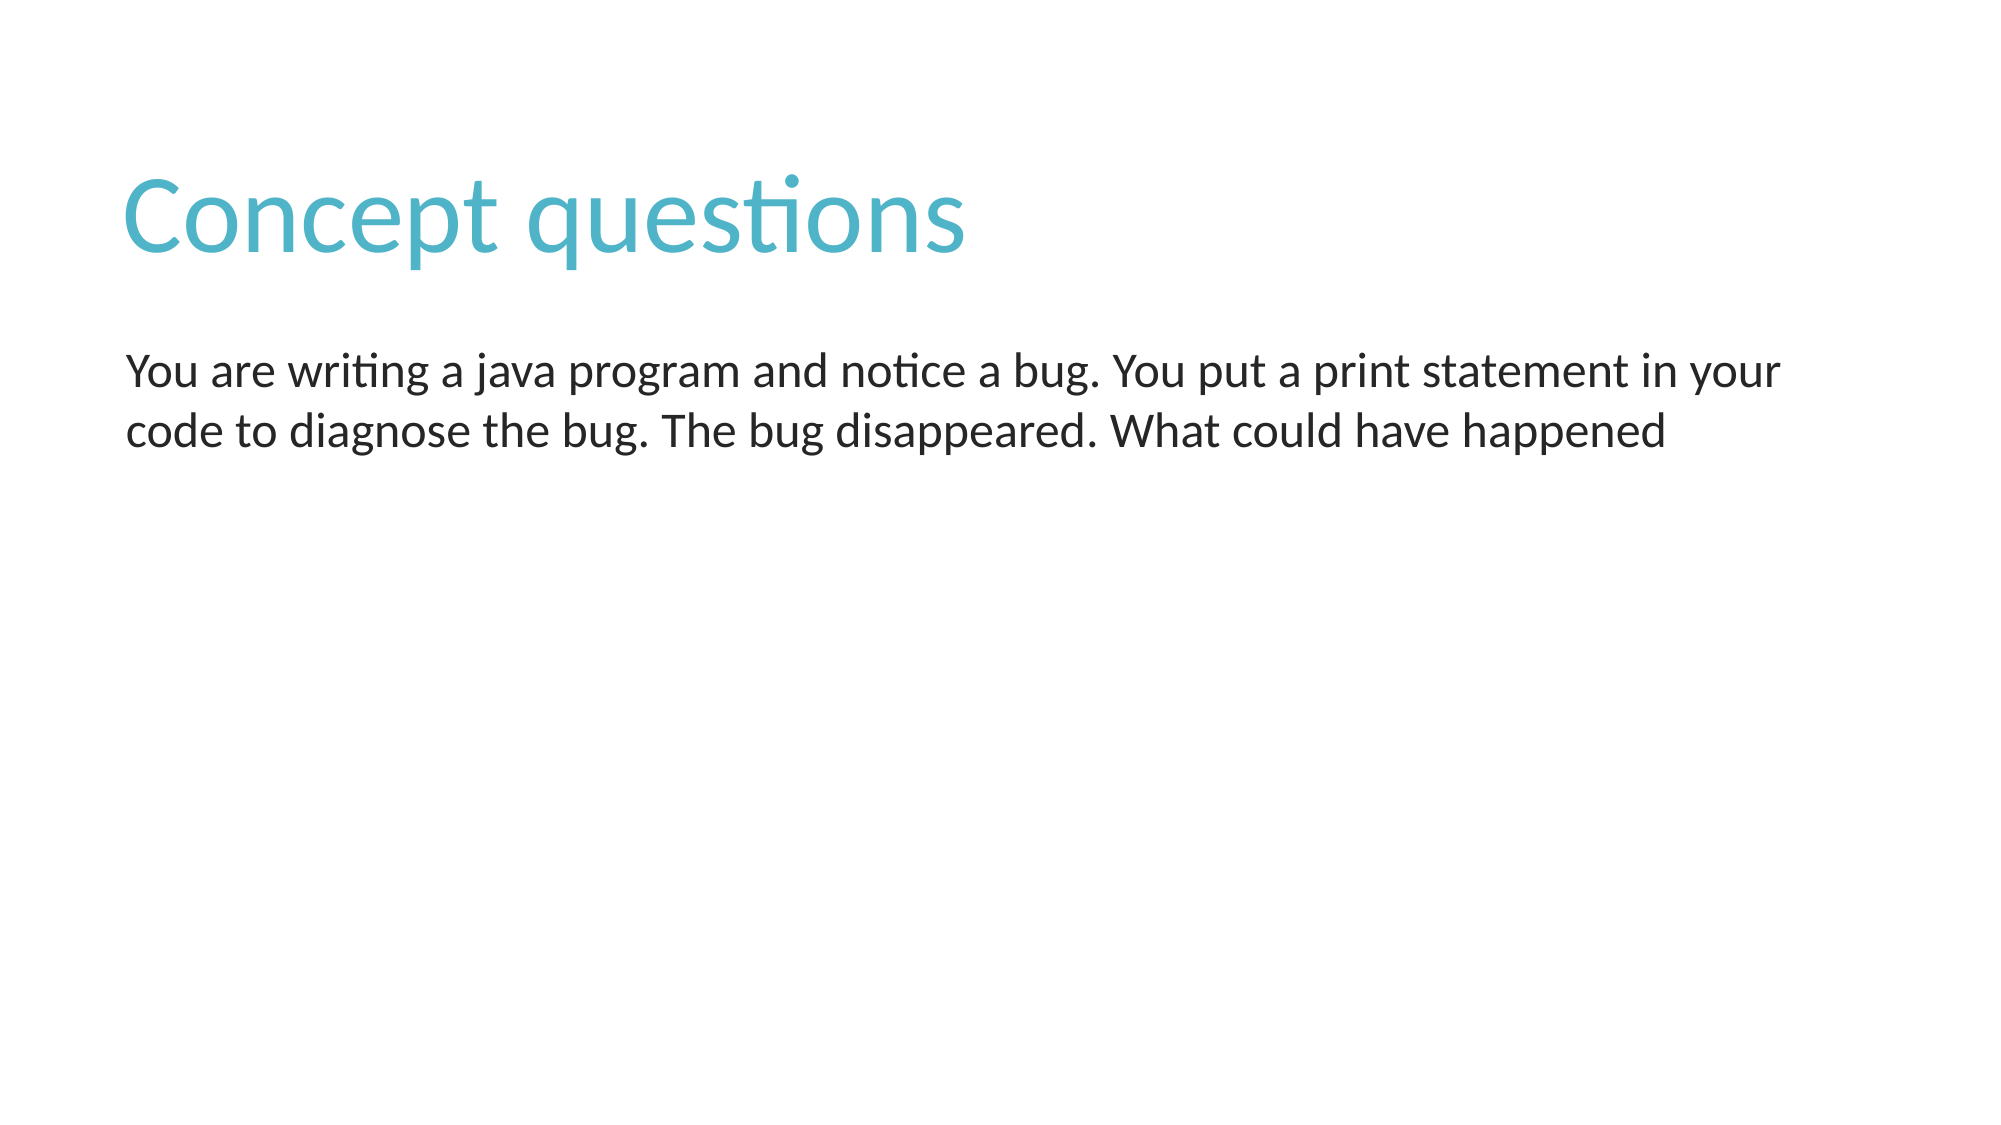

Concept questions
You are writing a java program and notice a bug. You put a print statement in your code to diagnose the bug. The bug disappeared. What could have happened